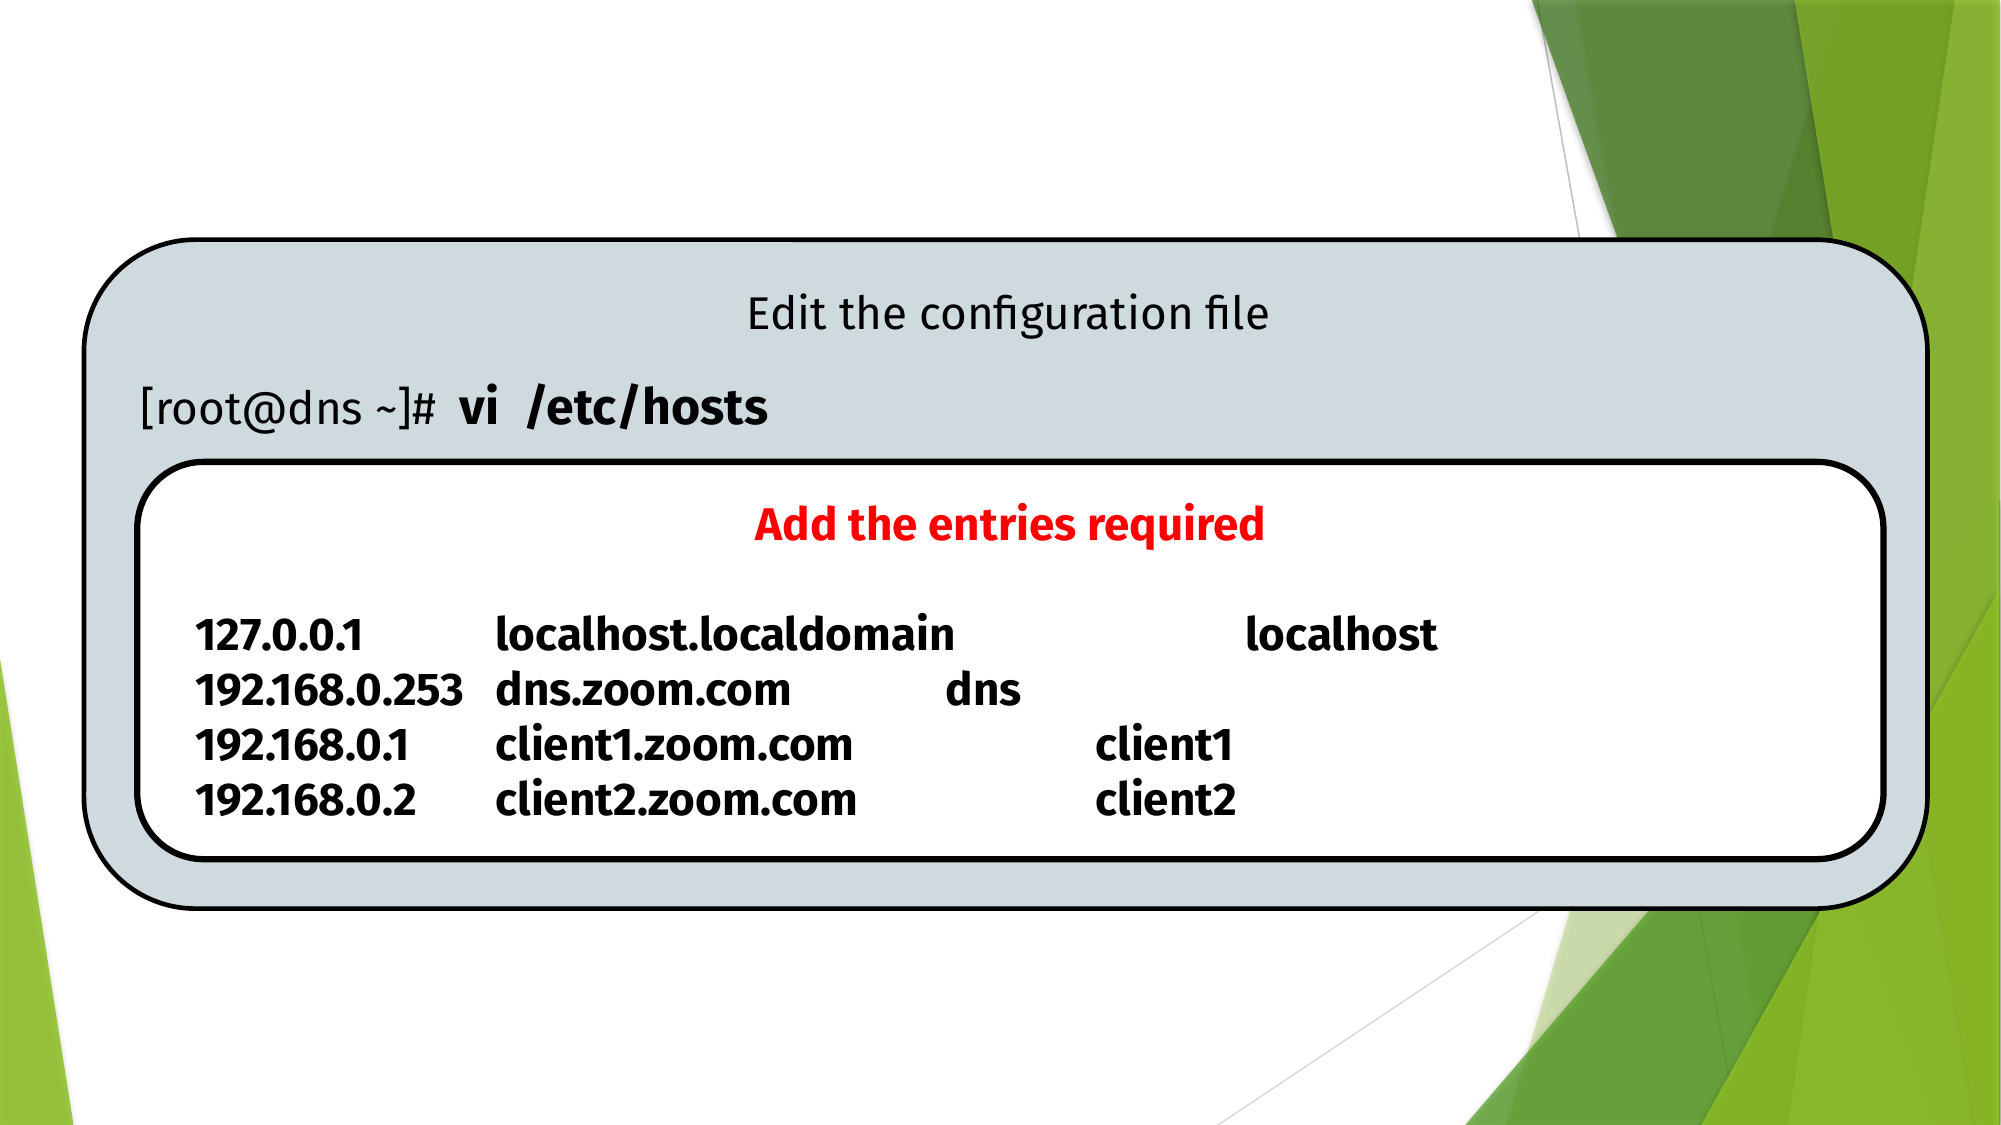

# Host File Configuration

Edit the configuration file
[root@dns ~]#  vi  /etc/hosts

Add the entries required

127.0.0.1	localhost.localdomain		localhost
192.168.0.253	dns.zoom.com		dns
192.168.0.1	client1.zoom.com		client1
192.168.0.2	client2.zoom.com		client2